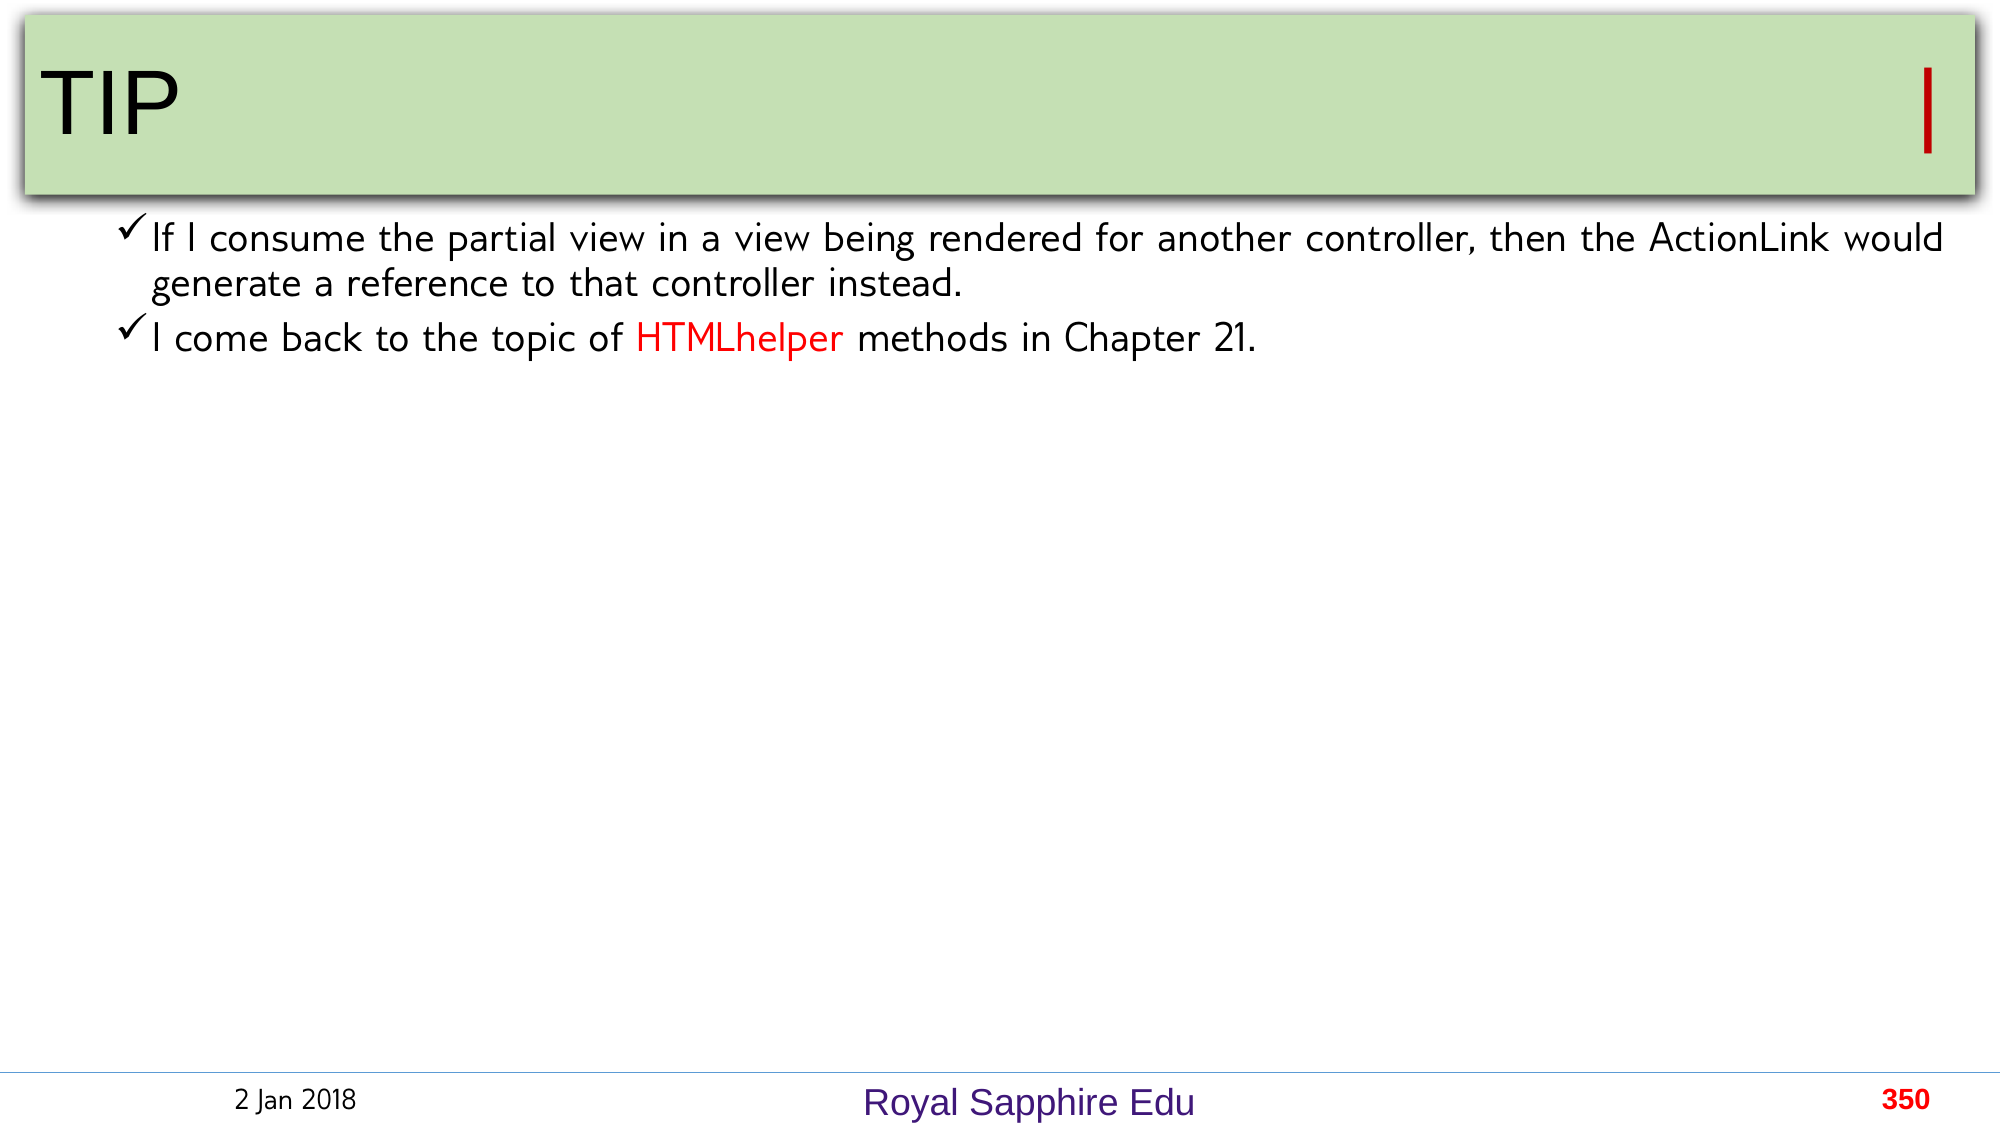

# TIP												   |
If I consume the partial view in a view being rendered for another controller, then the ActionLink would generate a reference to that controller instead.
I come back to the topic of HTMLhelper methods in Chapter 21.
2 Jan 2018
350